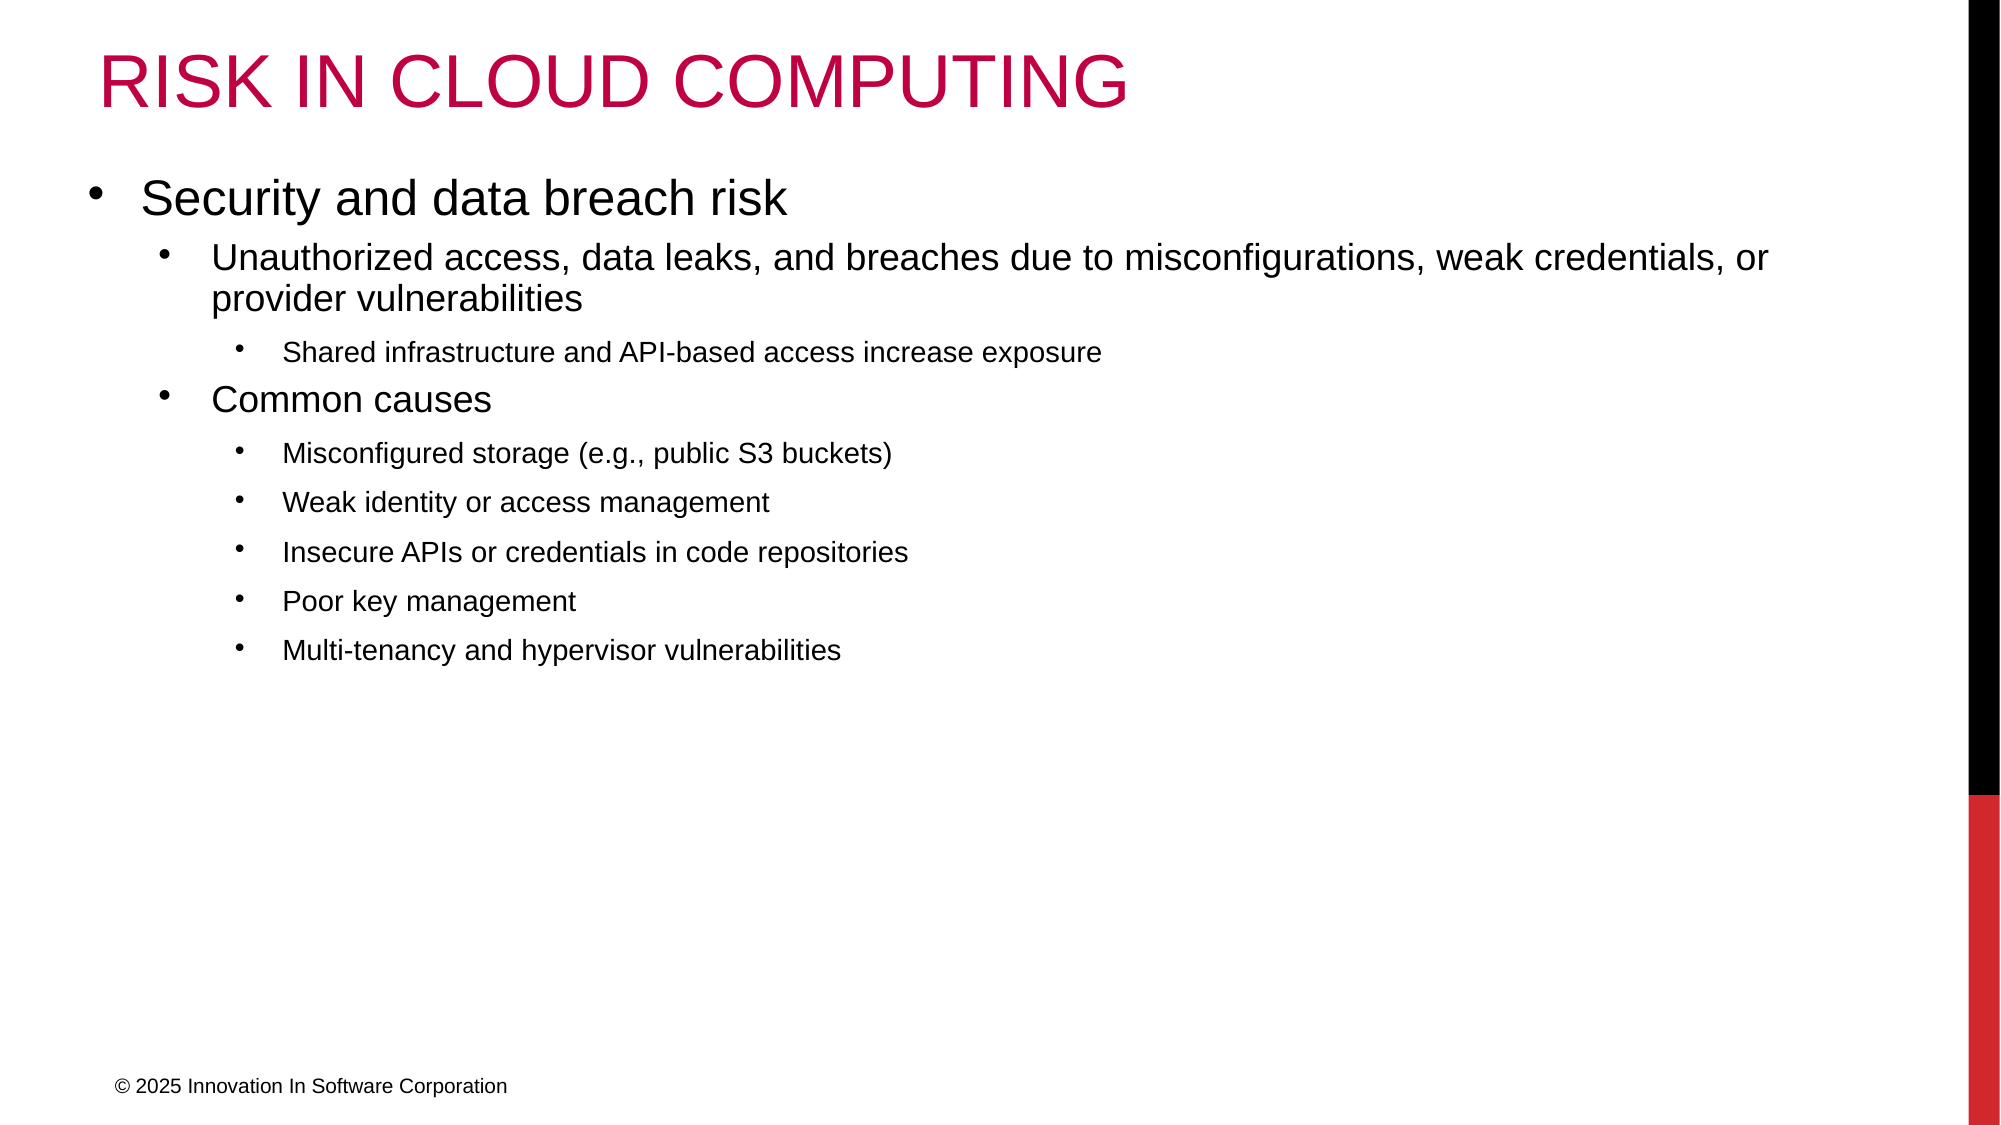

# Risk in Cloud Computing
Security and data breach risk
Unauthorized access, data leaks, and breaches due to misconfigurations, weak credentials, or provider vulnerabilities
Shared infrastructure and API-based access increase exposure
Common causes
Misconfigured storage (e.g., public S3 buckets)
Weak identity or access management
Insecure APIs or credentials in code repositories
Poor key management
Multi-tenancy and hypervisor vulnerabilities
© 2025 Innovation In Software Corporation